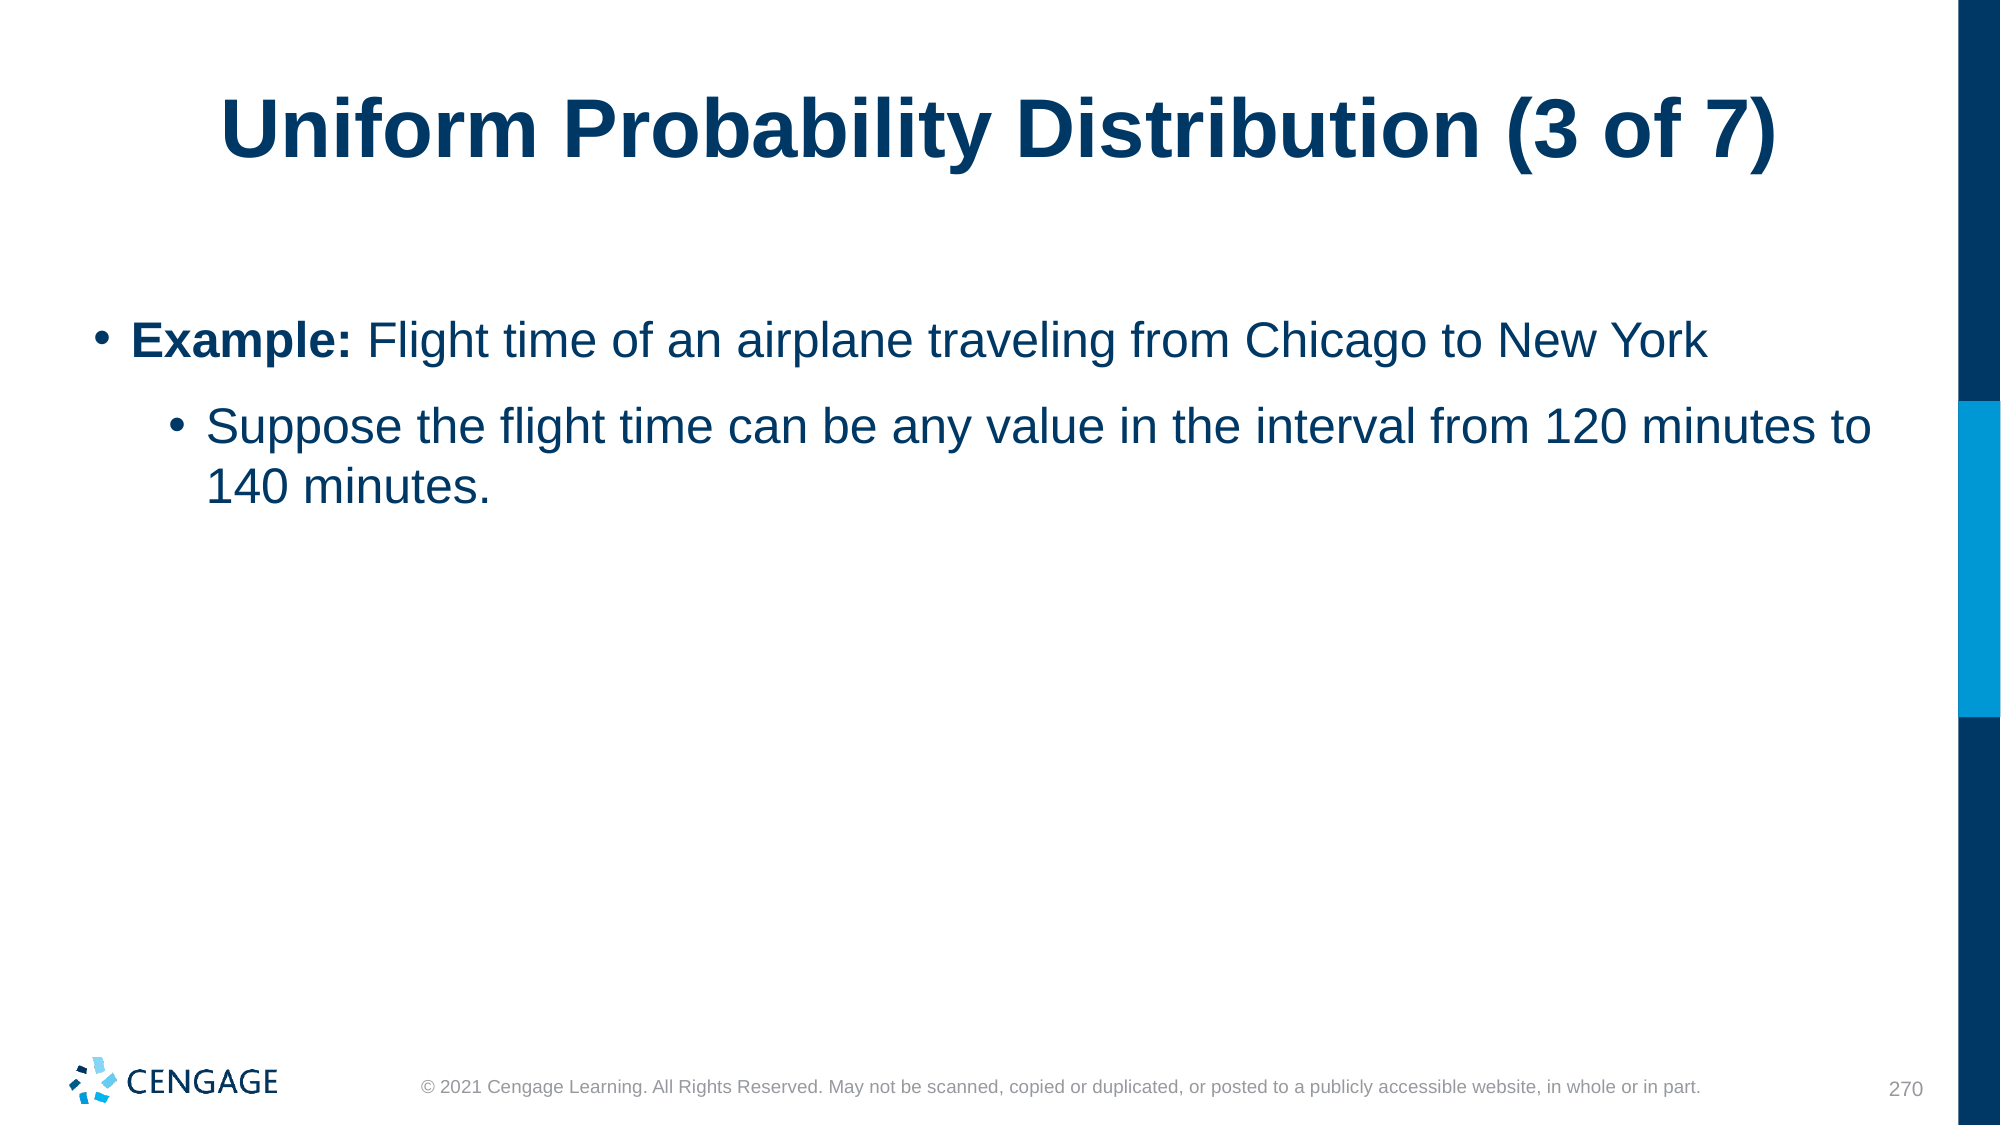

# Uniform Probability Distribution (3 of 7)
Example: Flight time of an airplane traveling from Chicago to New York
Suppose the flight time can be any value in the interval from 120 minutes to 140 minutes.